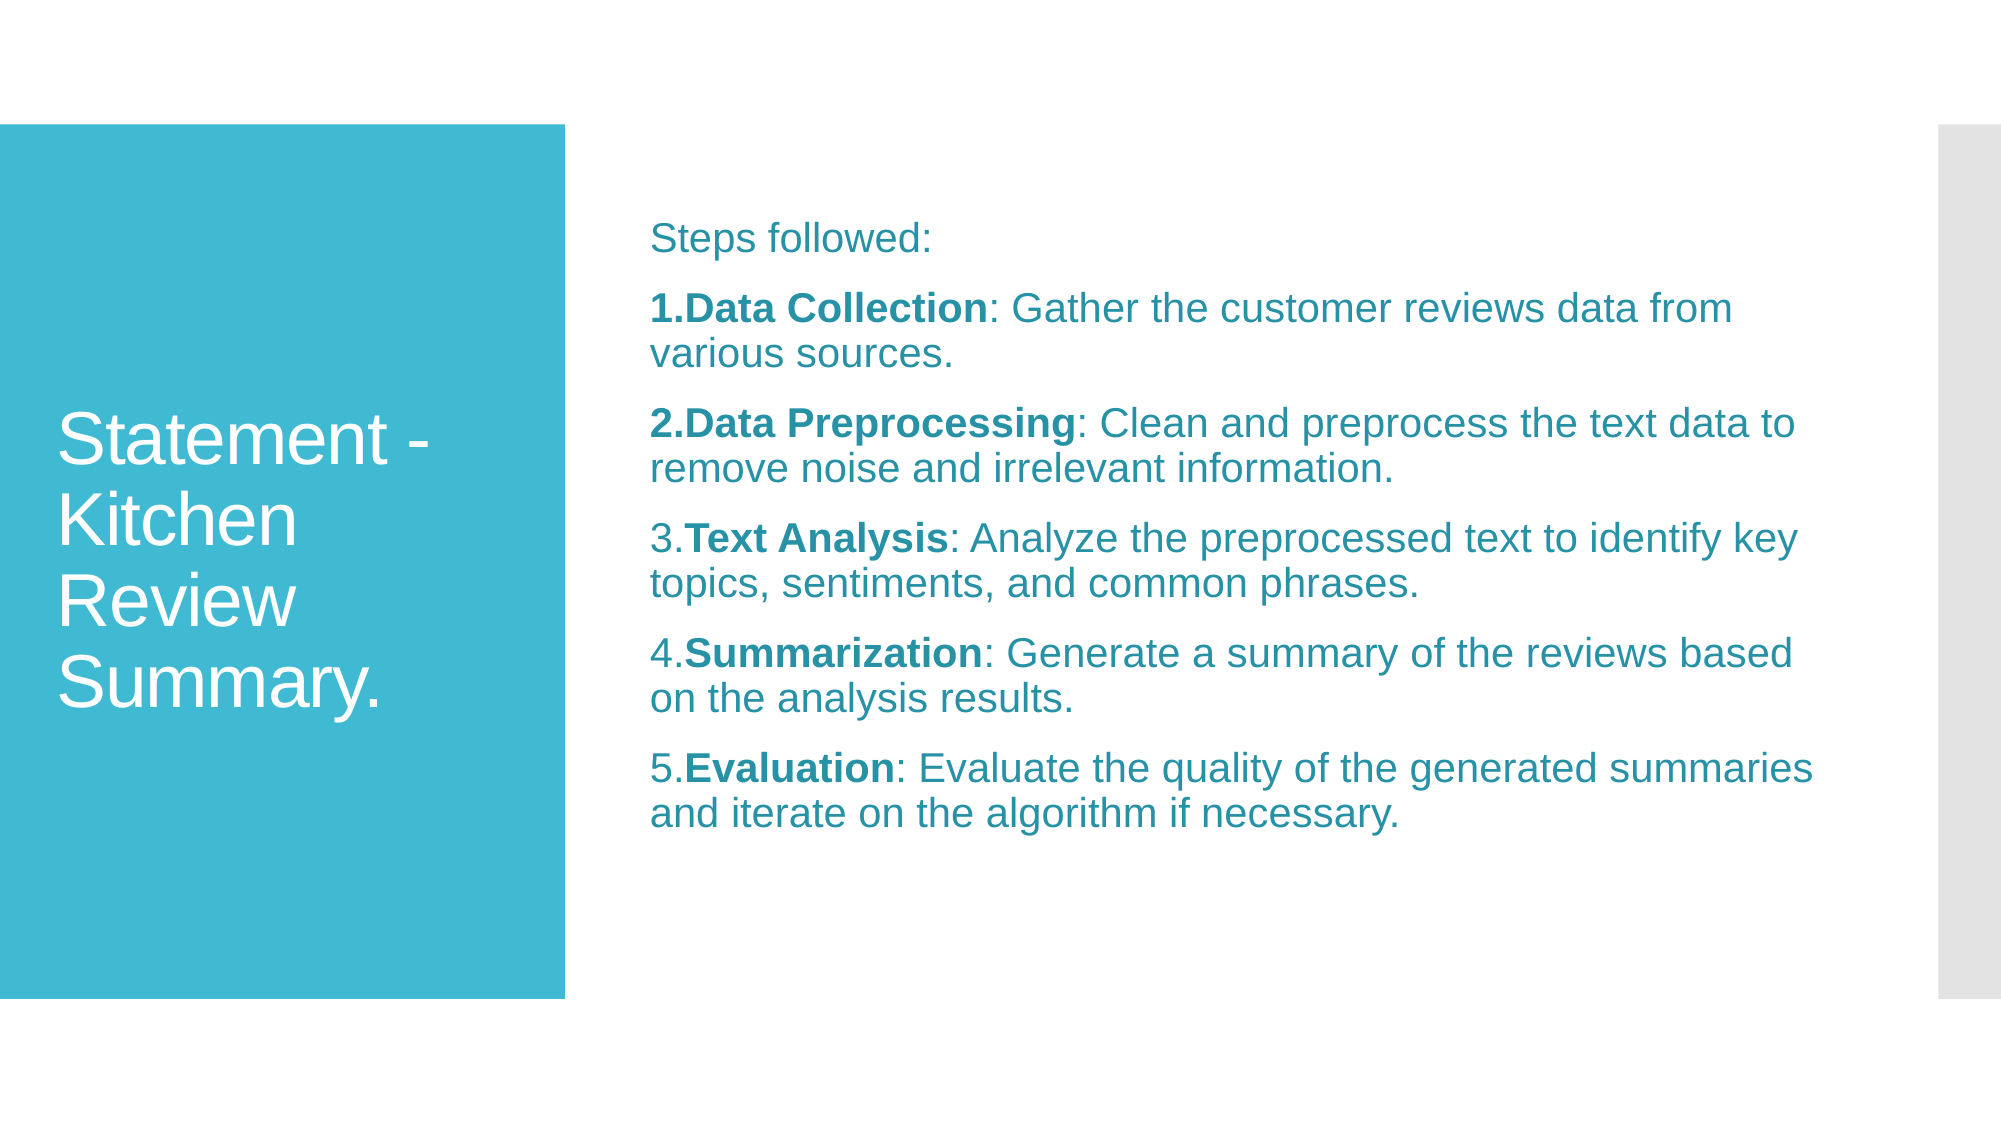

Steps followed:
1.Data Collection: Gather the customer reviews data from various sources.
2.Data Preprocessing: Clean and preprocess the text data to remove noise and irrelevant information.
3.Text Analysis: Analyze the preprocessed text to identify key topics, sentiments, and common phrases.
4.Summarization: Generate a summary of the reviews based on the analysis results.
5.Evaluation: Evaluate the quality of the generated summaries and iterate on the algorithm if necessary.

# Statement - Kitchen Review Summary.